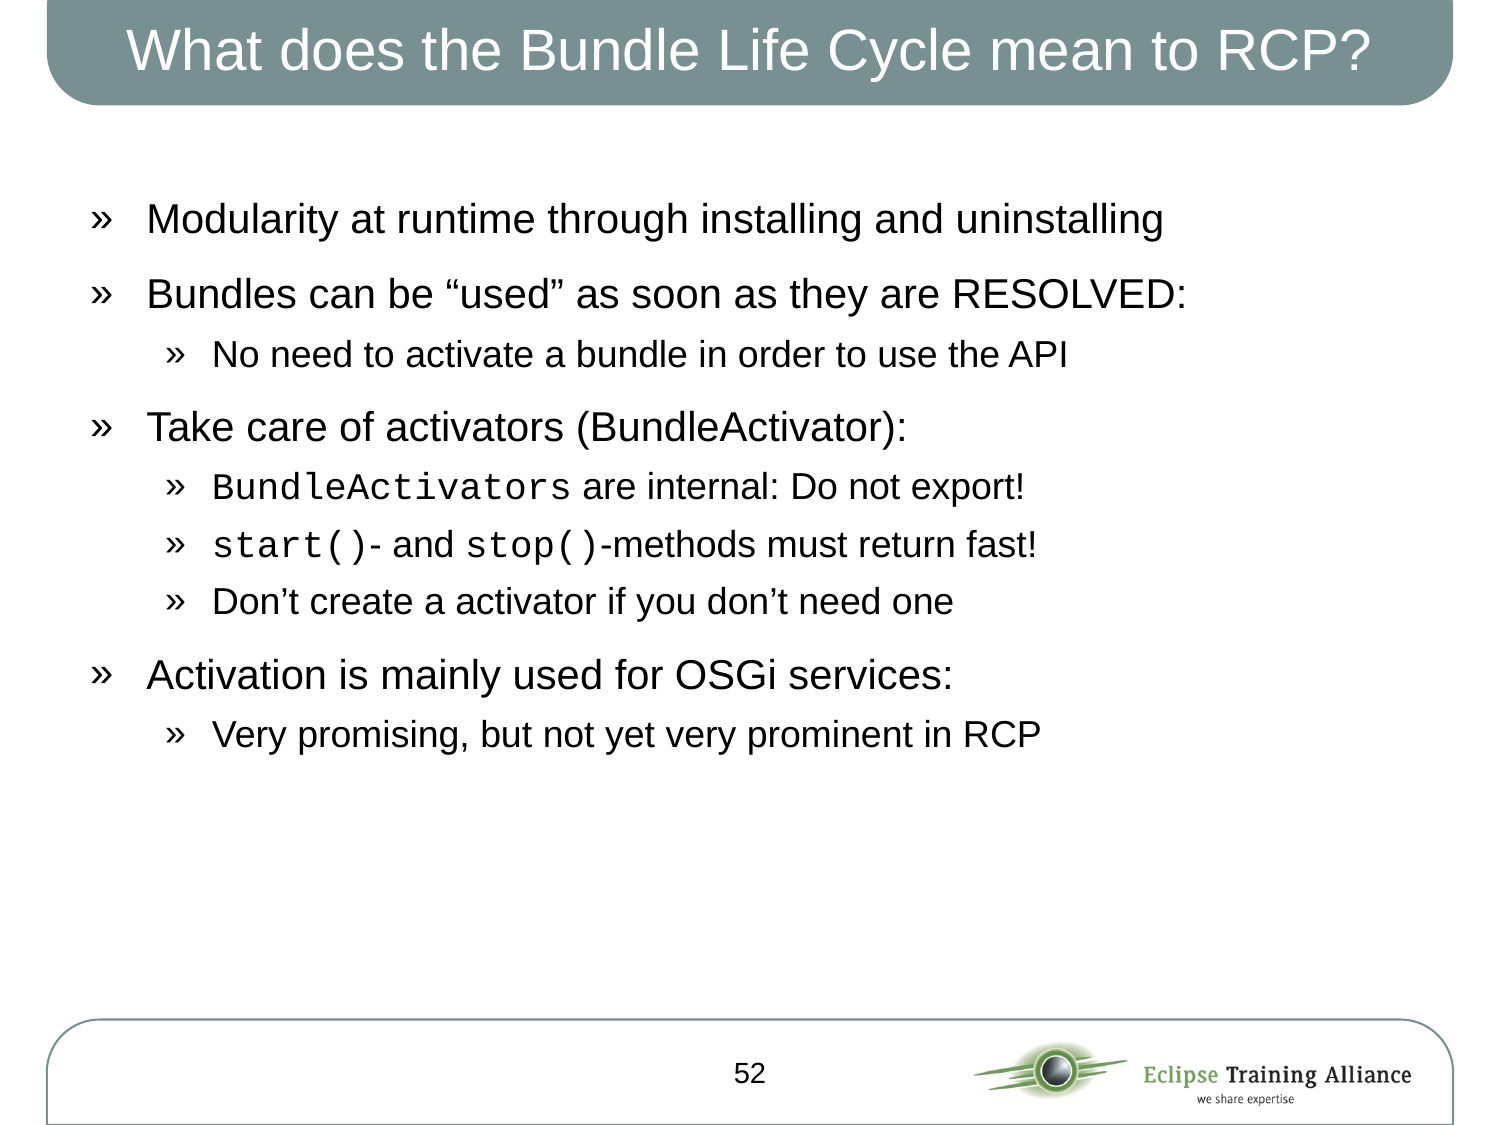

# What does the Bundle Life Cycle mean to RCP?
Modularity at runtime through installing and uninstalling
Bundles can be “used” as soon as they are RESOLVED:
No need to activate a bundle in order to use the API
Take care of activators (BundleActivator):
BundleActivators are internal: Do not export!
start()- and stop()-methods must return fast!
Don’t create a activator if you don’t need one
Activation is mainly used for OSGi services:
Very promising, but not yet very prominent in RCP